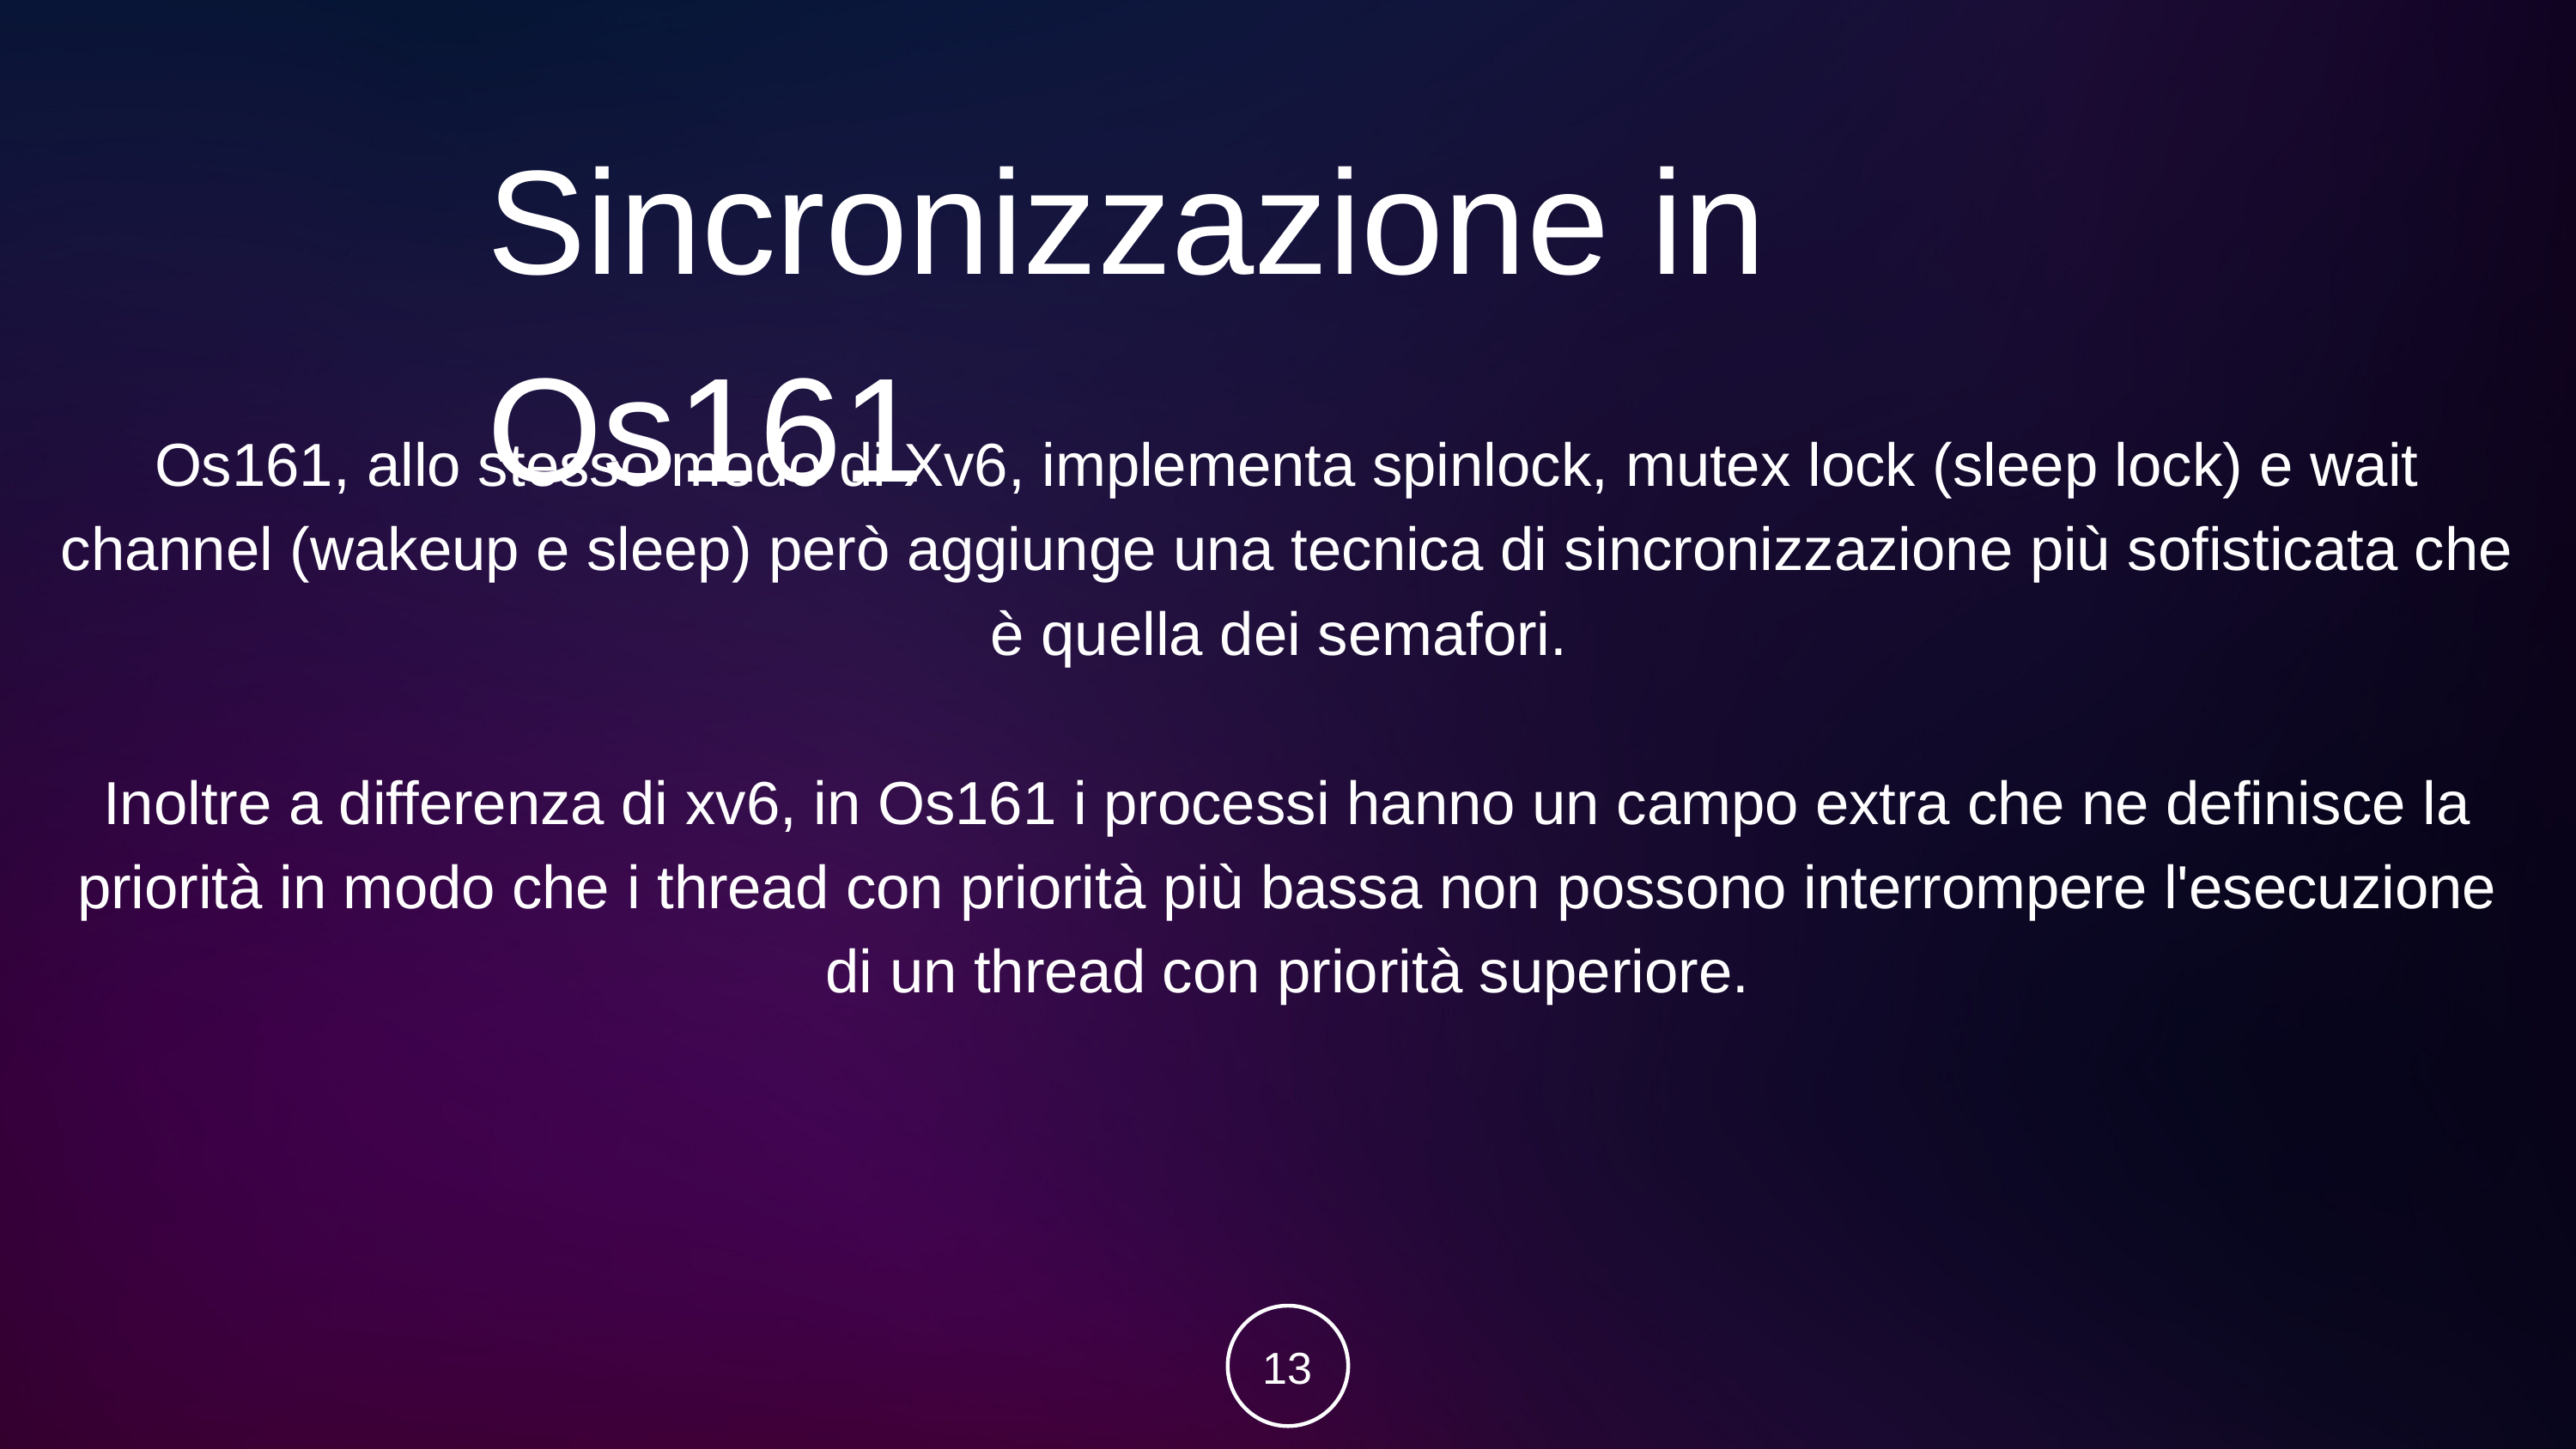

Sincronizzazione in Os161
Os161, allo stesso modo di Xv6, implementa spinlock, mutex lock (sleep lock) e wait channel (wakeup e sleep) però aggiunge una tecnica di sincronizzazione più sofisticata che è quella dei semafori.

Inoltre a differenza di xv6, in Os161 i processi hanno un campo extra che ne definisce la priorità in modo che i thread con priorità più bassa non possono interrompere l'esecuzione di un thread con priorità superiore.

13